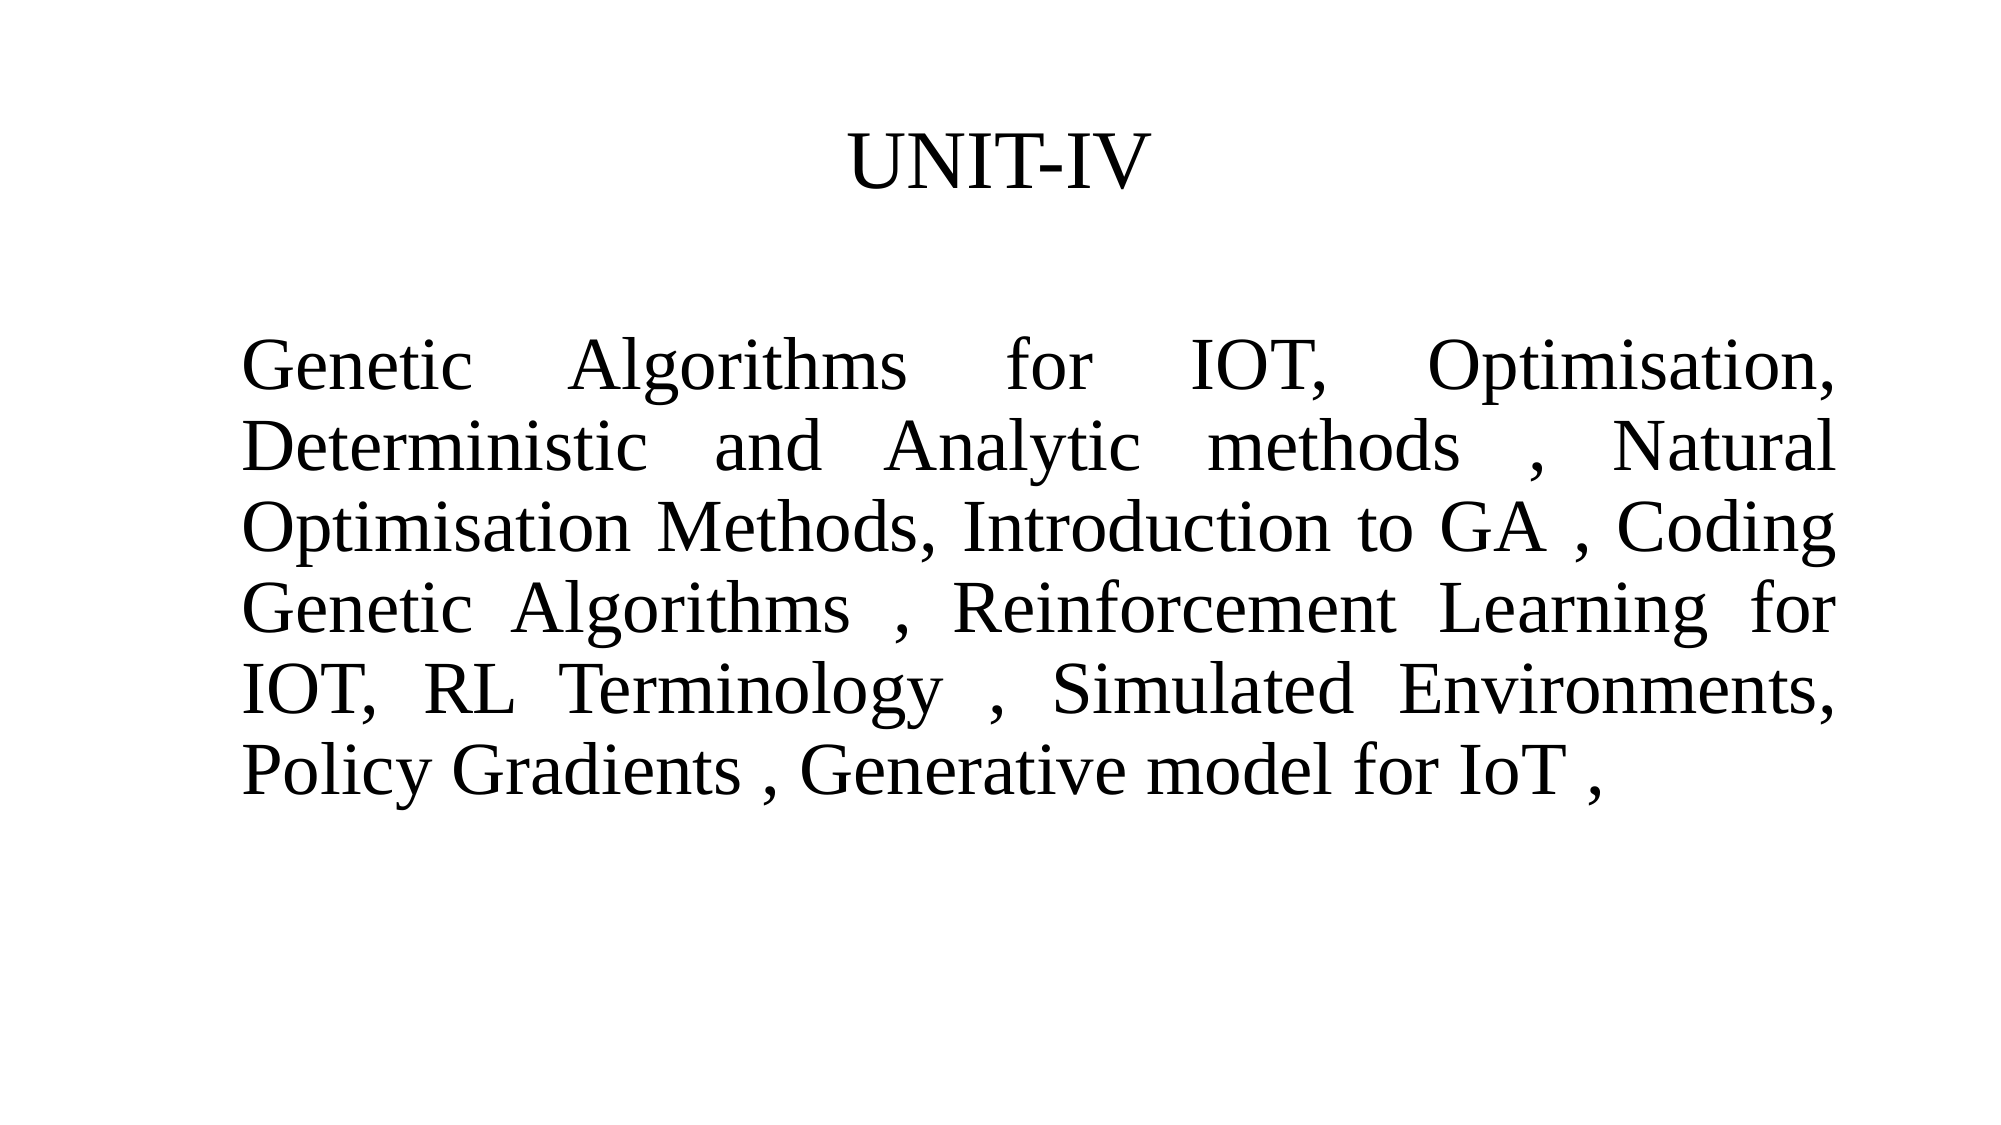

# UNIT-IV
Genetic Algorithms for IOT, Optimisation, Deterministic and Analytic methods , Natural Optimisation Methods, Introduction to GA , Coding Genetic Algorithms , Reinforcement Learning for IOT, RL Terminology , Simulated Environments, Policy Gradients , Generative model for IoT ,